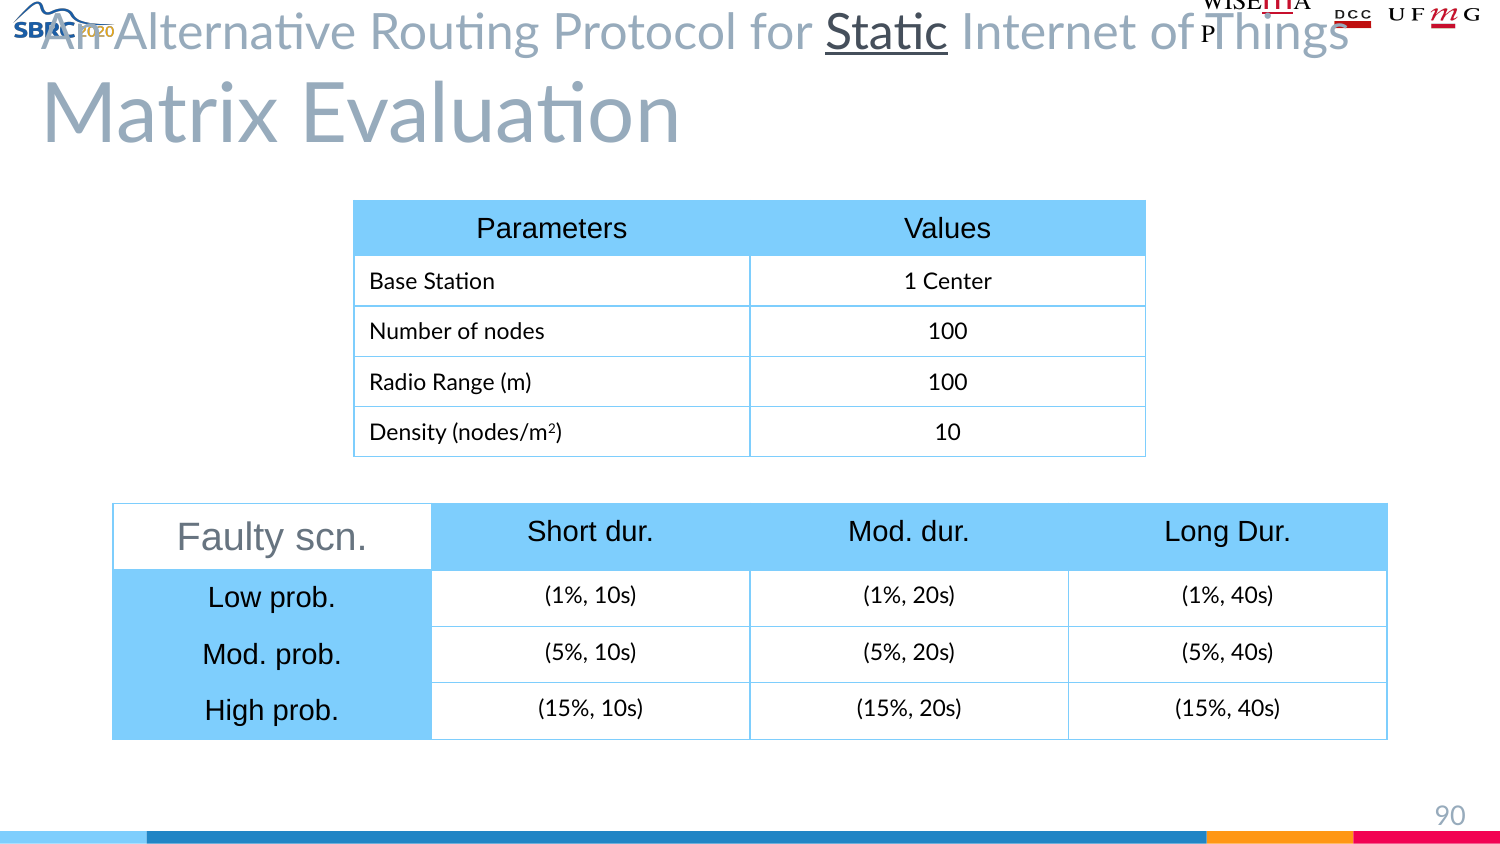

# An Alternative Routing Protocol for Static Internet of Things
Matrix Evaluation
| Parameters | Values |
| --- | --- |
| Base Station | 1 Center |
| Number of nodes | 100 |
| Radio Range (m) | 100 |
| Density (nodes/m2) | 10 |
| Faulty scn. | Short dur. | Mod. dur. | Long Dur. |
| --- | --- | --- | --- |
| Low prob. | (1%, 10s) | (1%, 20s) | (1%, 40s) |
| Mod. prob. | (5%, 10s) | (5%, 20s) | (5%, 40s) |
| High prob. | (15%, 10s) | (15%, 20s) | (15%, 40s) |
90